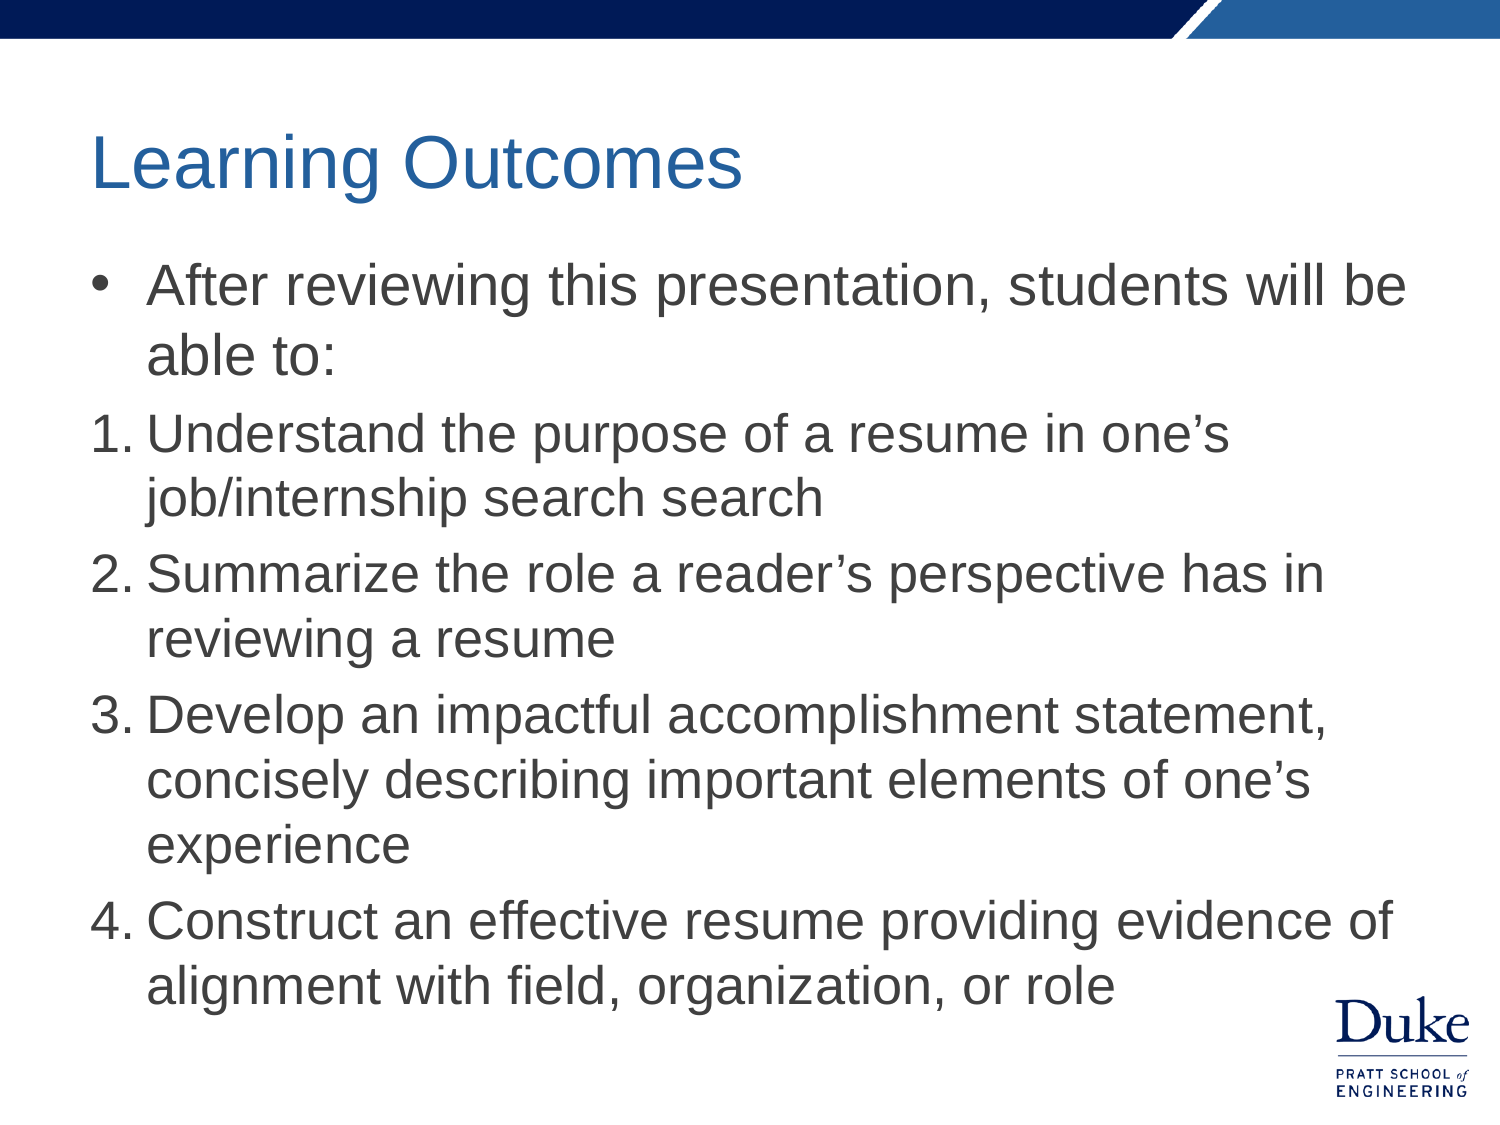

# Learning Outcomes
After reviewing this presentation, students will be able to:
Understand the purpose of a resume in one’s job/internship search search
Summarize the role a reader’s perspective has in reviewing a resume
Develop an impactful accomplishment statement, concisely describing important elements of one’s experience
Construct an effective resume providing evidence of alignment with field, organization, or role